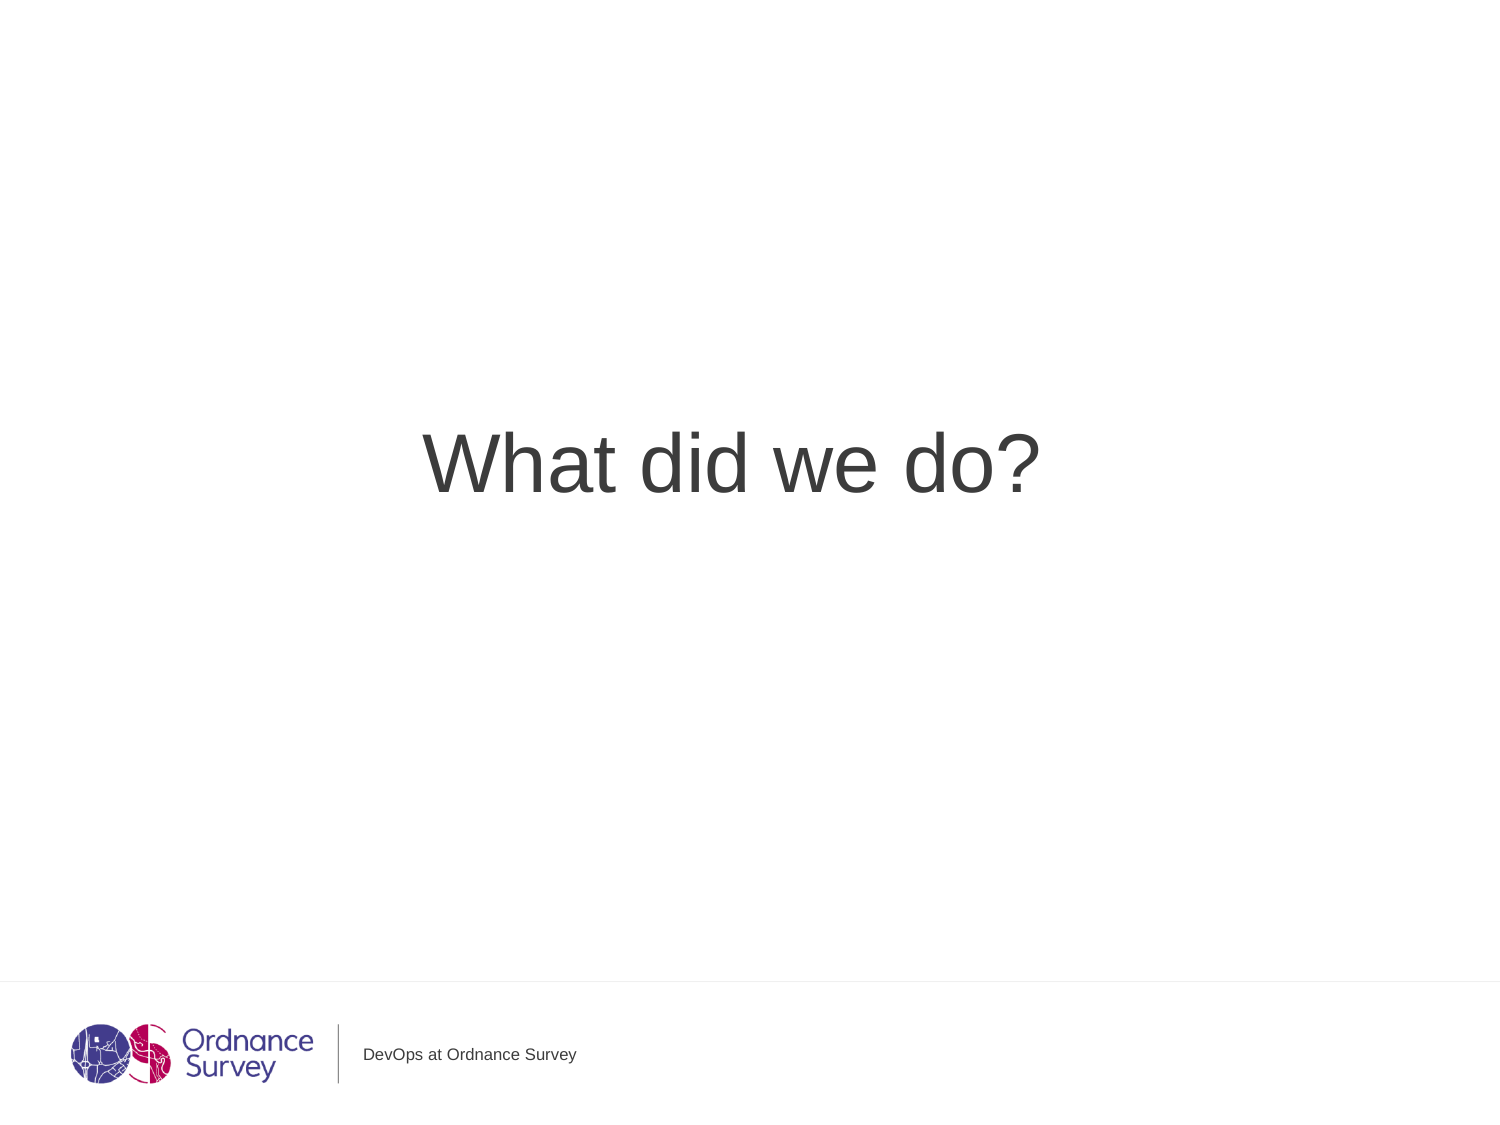

What did we do?

DevOps at Ordnance Survey